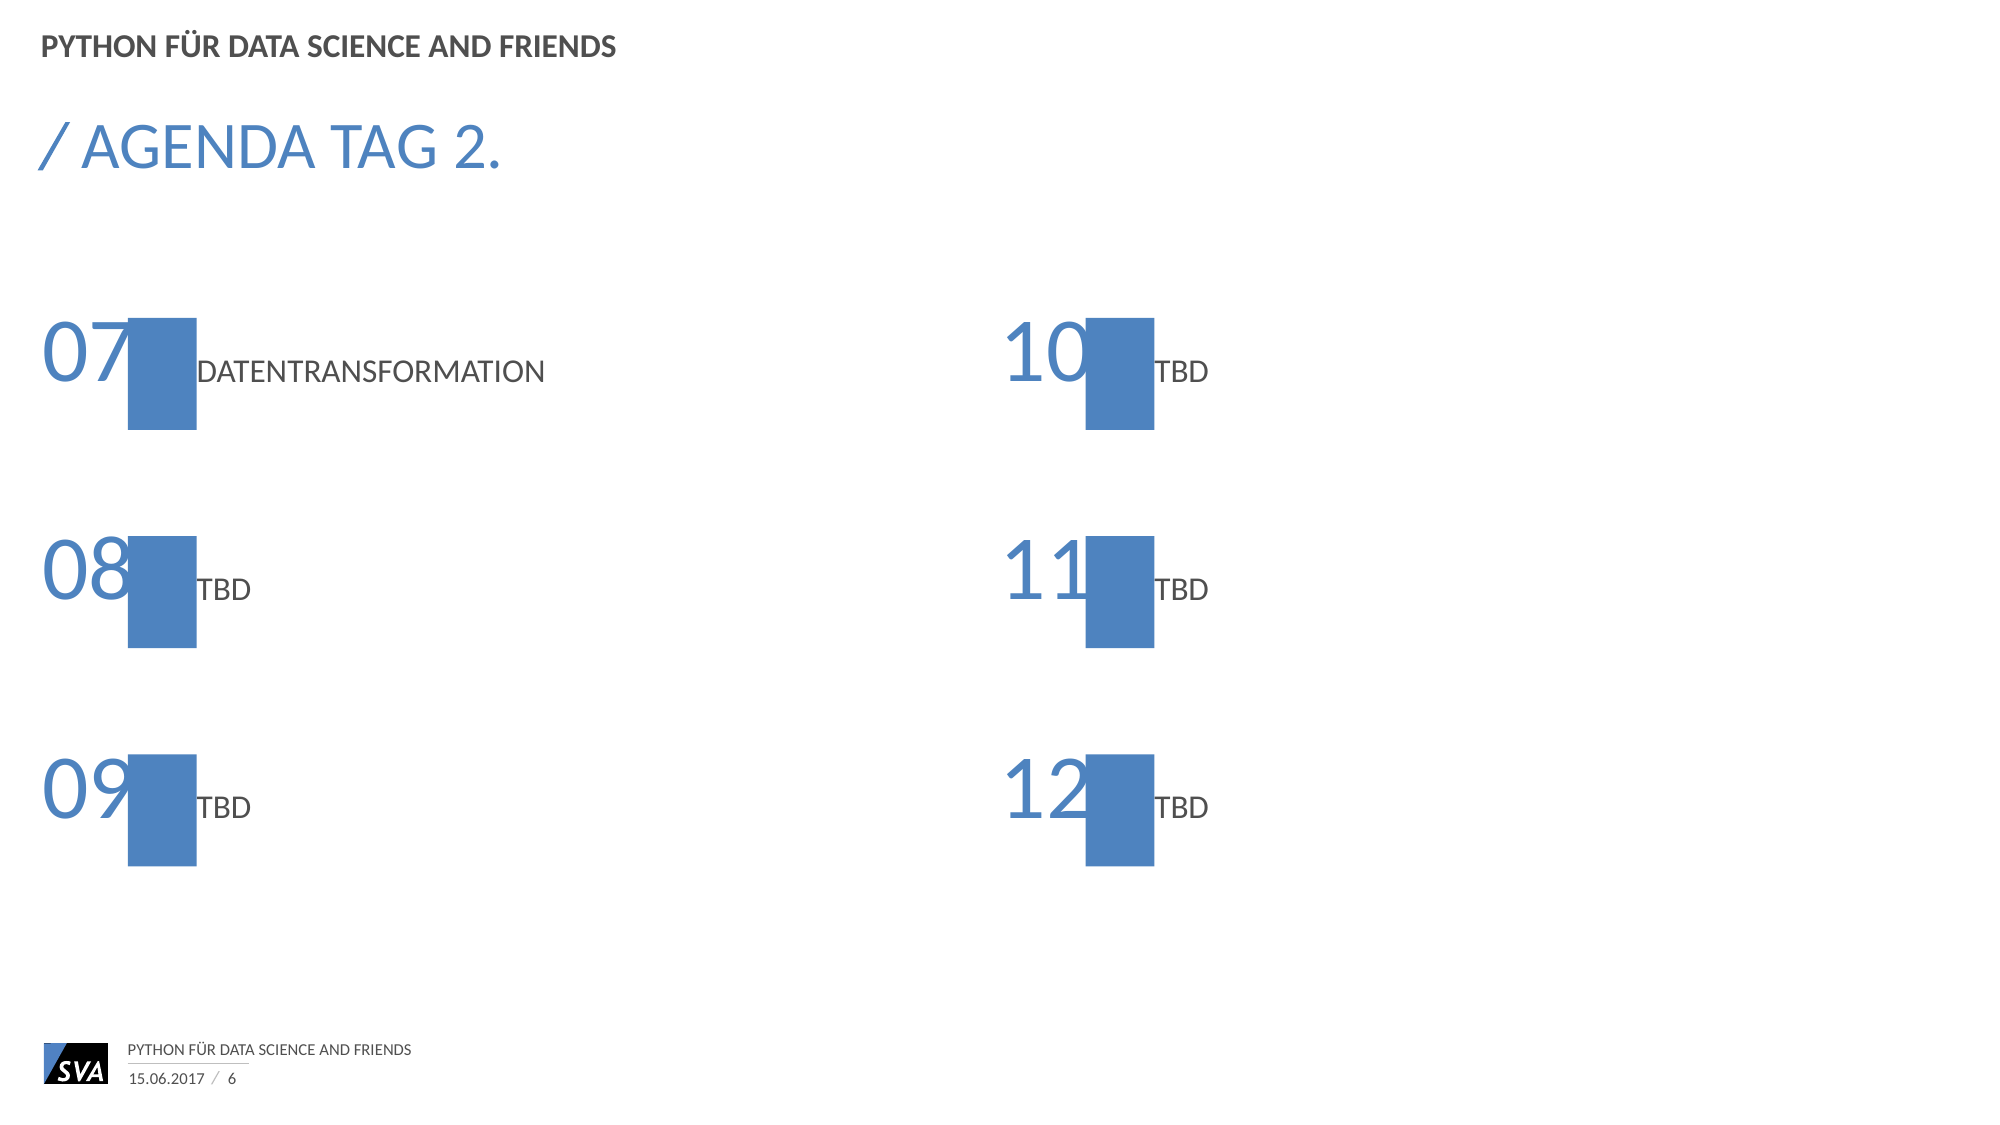

Python für Data Science and Friends

# Agenda Tag 2.
07
10

Datentransformation
TBD
08
11

TBD
TBD
09
12

TBD
TBD
Python für Data Science and Friends
15.06.2017
6